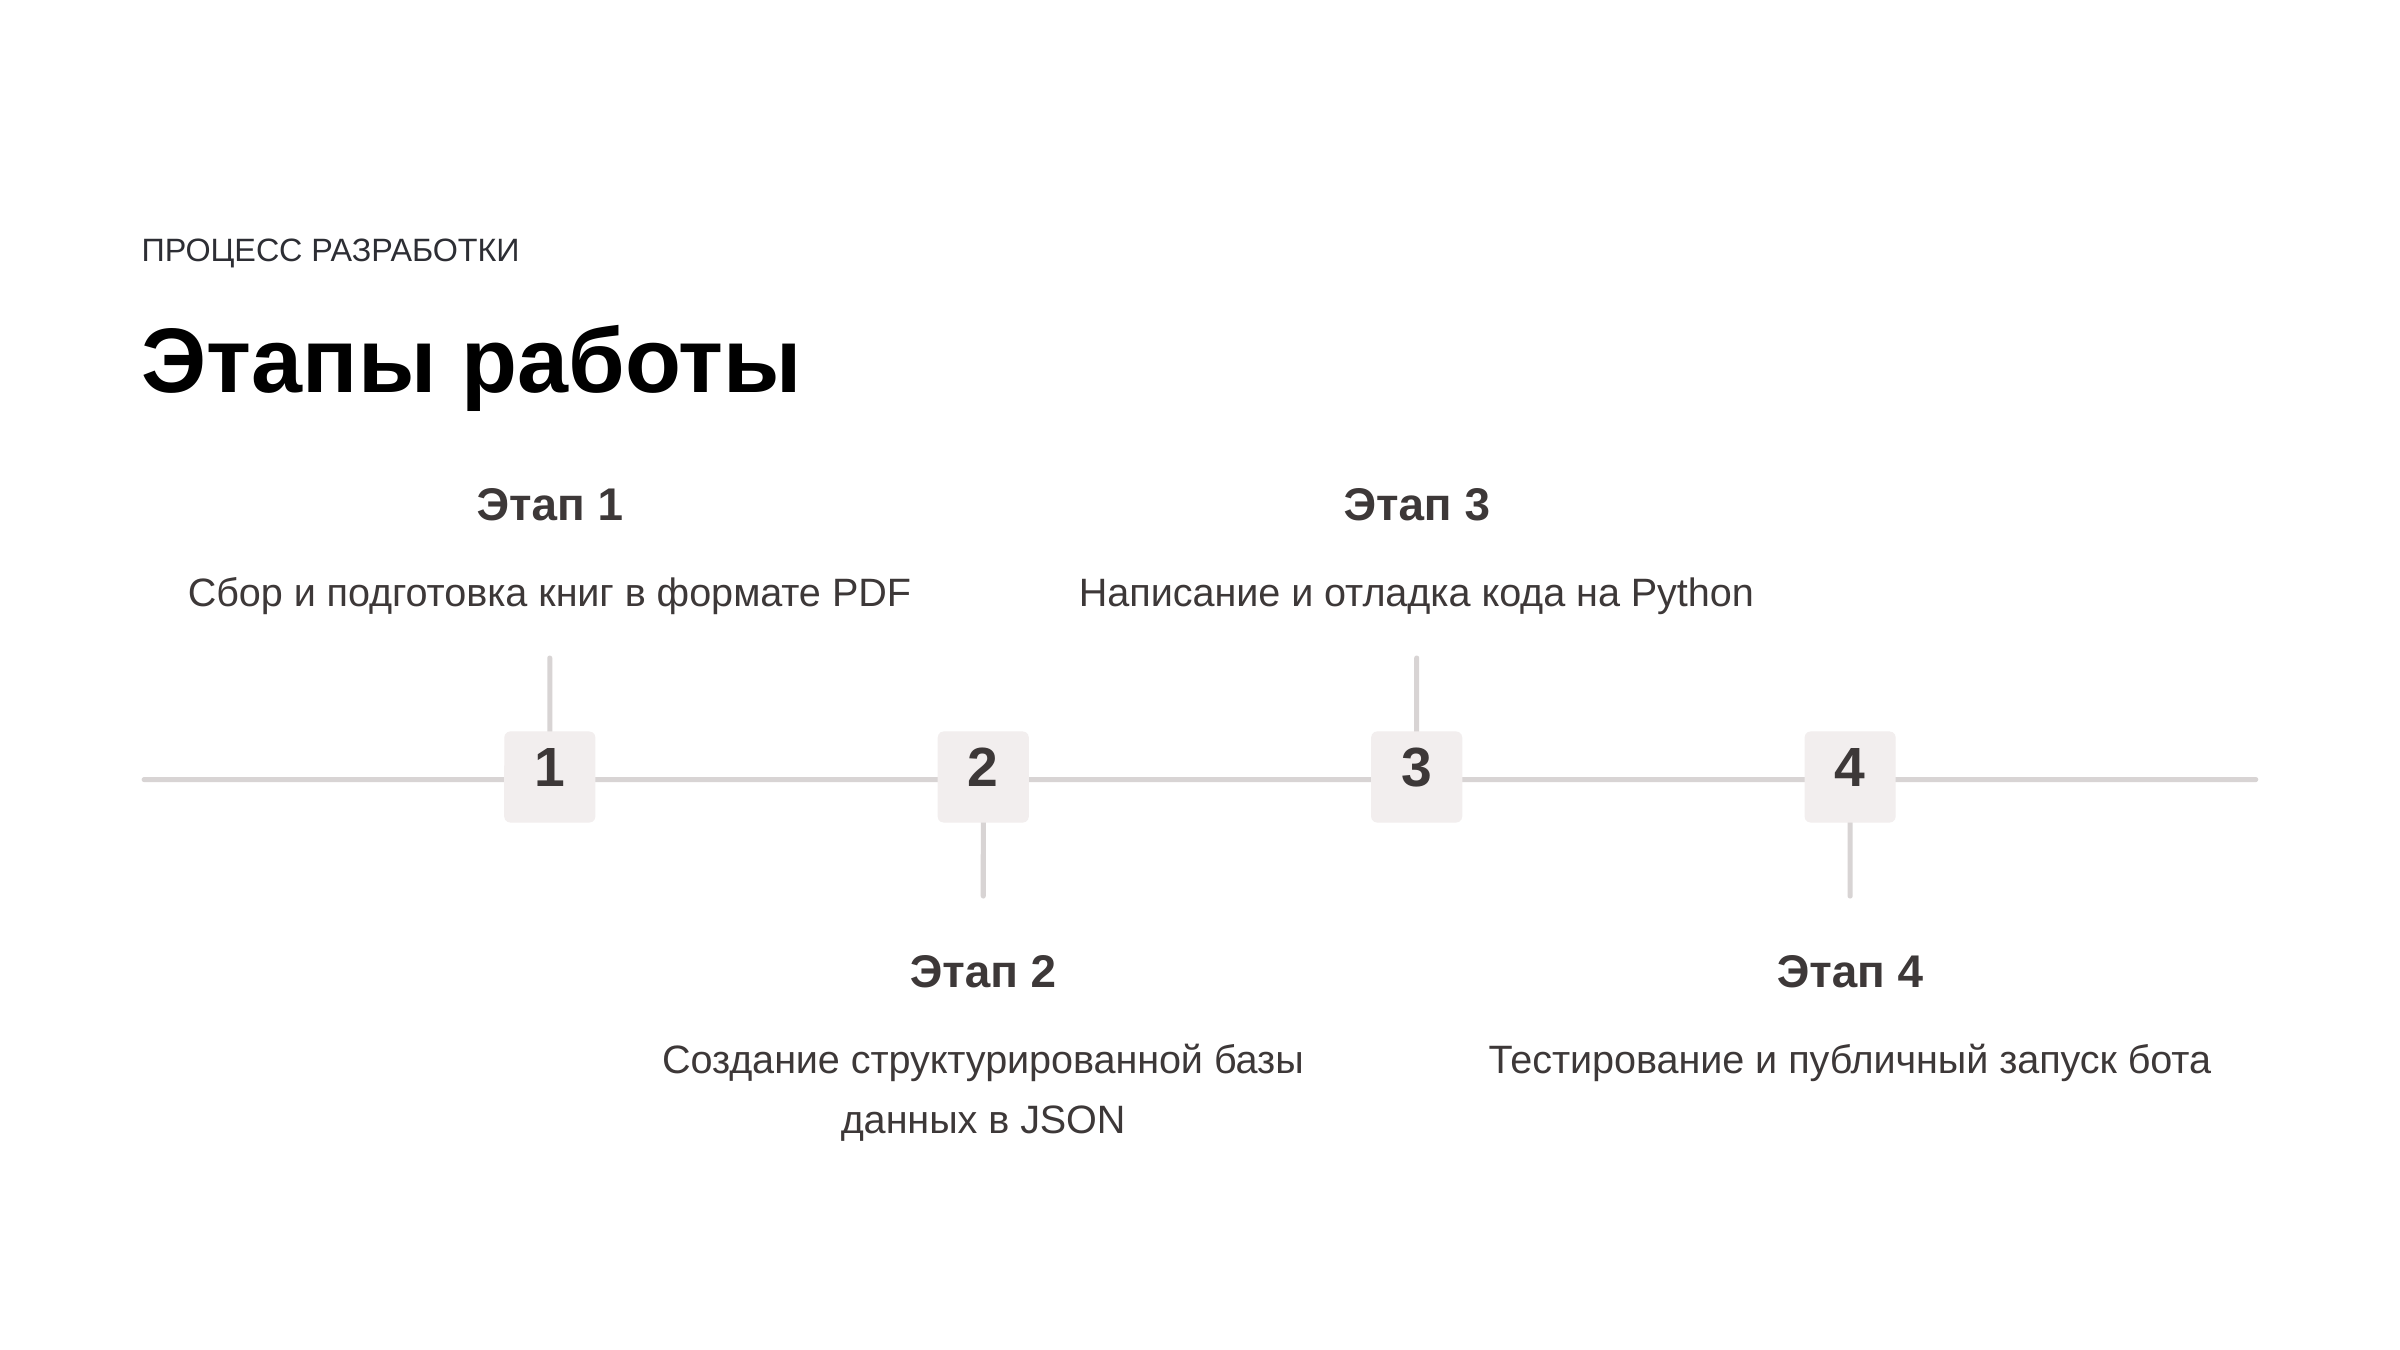

ПРОЦЕСС РАЗРАБОТКИ
Этапы работы
Этап 1
Этап 3
Сбор и подготовка книг в формате PDF
Написание и отладка кода на Python

1
2
3
4

Этап 2
Этап 4
Создание структурированной базы данных в JSON
Тестирование и публичный запуск бота